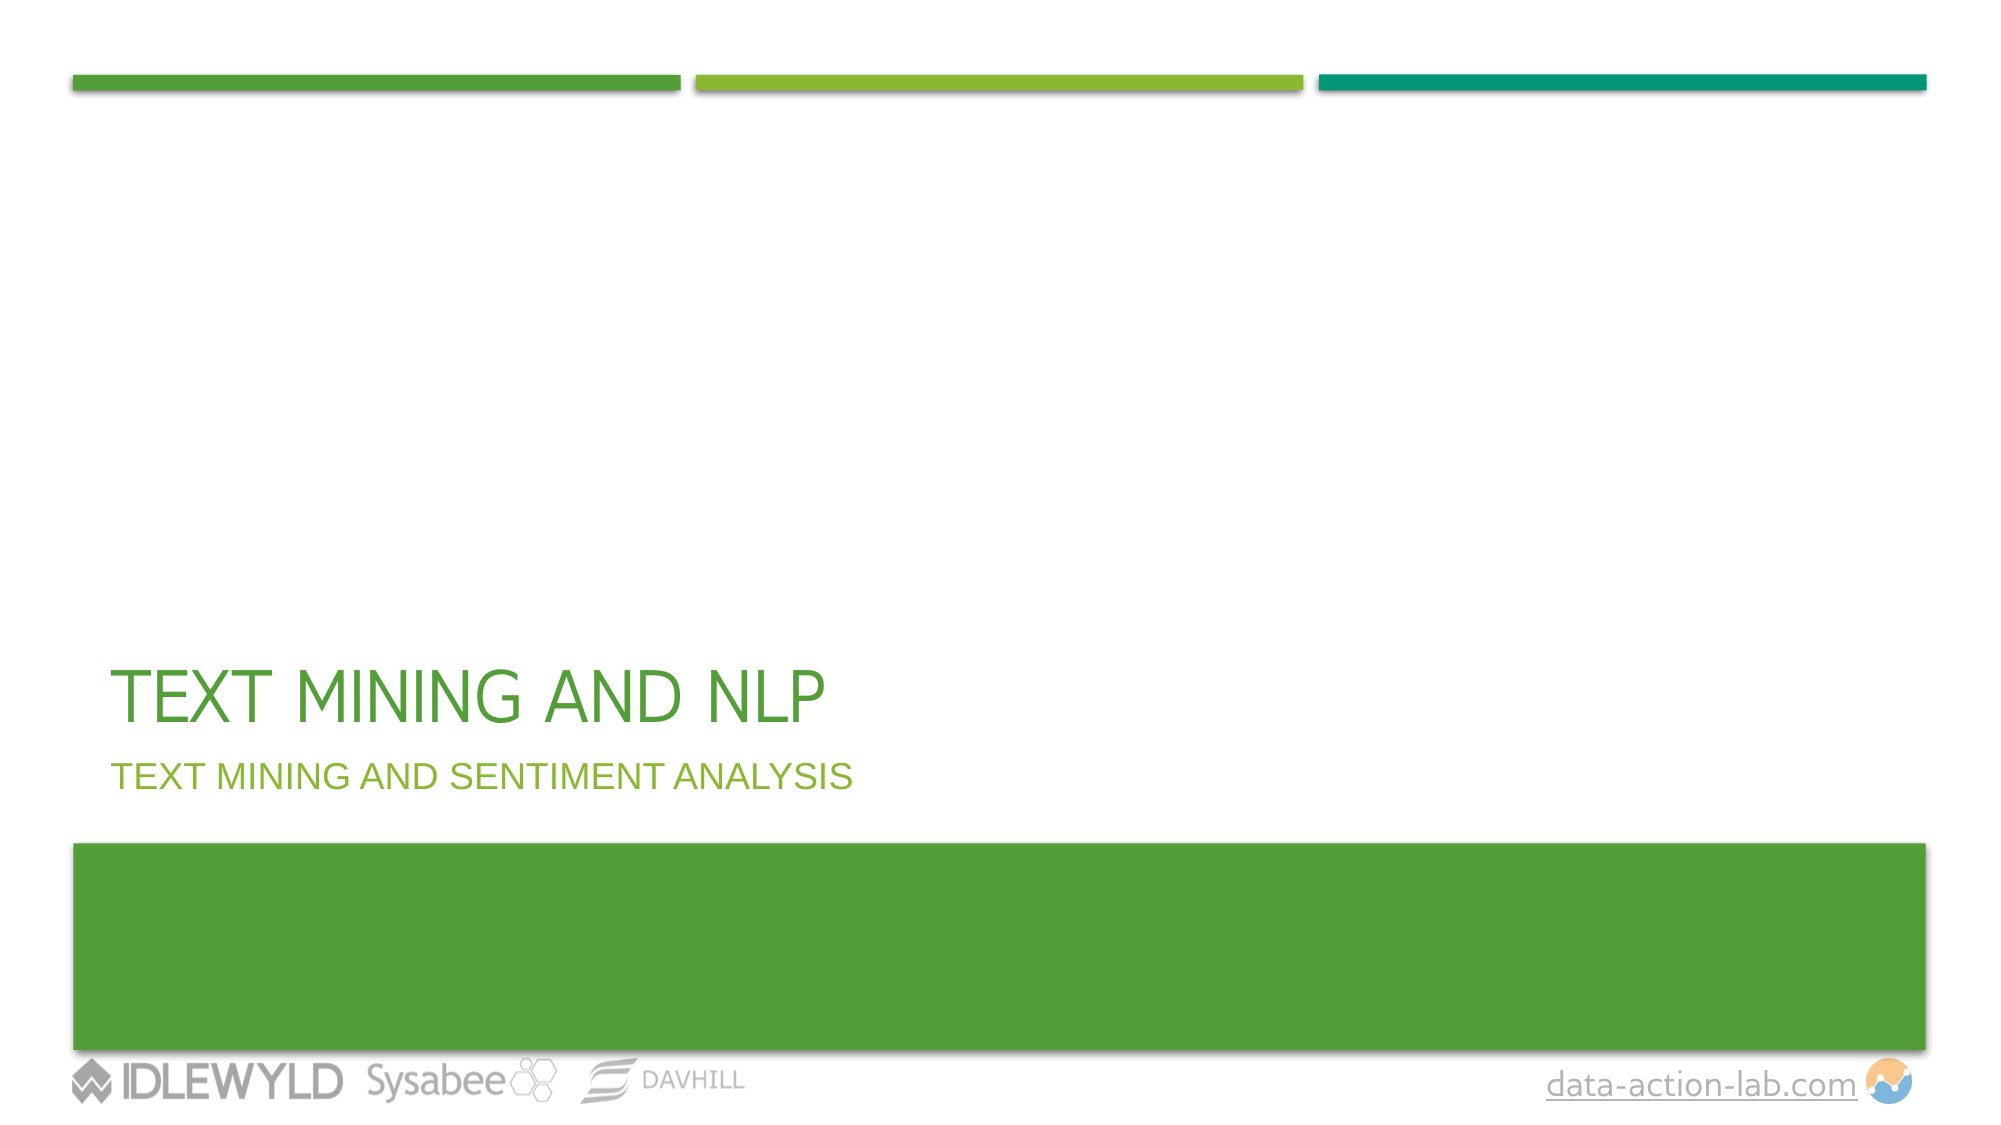

# Text Mining and NLP
TEXT MINING AND SENTIMENT ANALYSIS